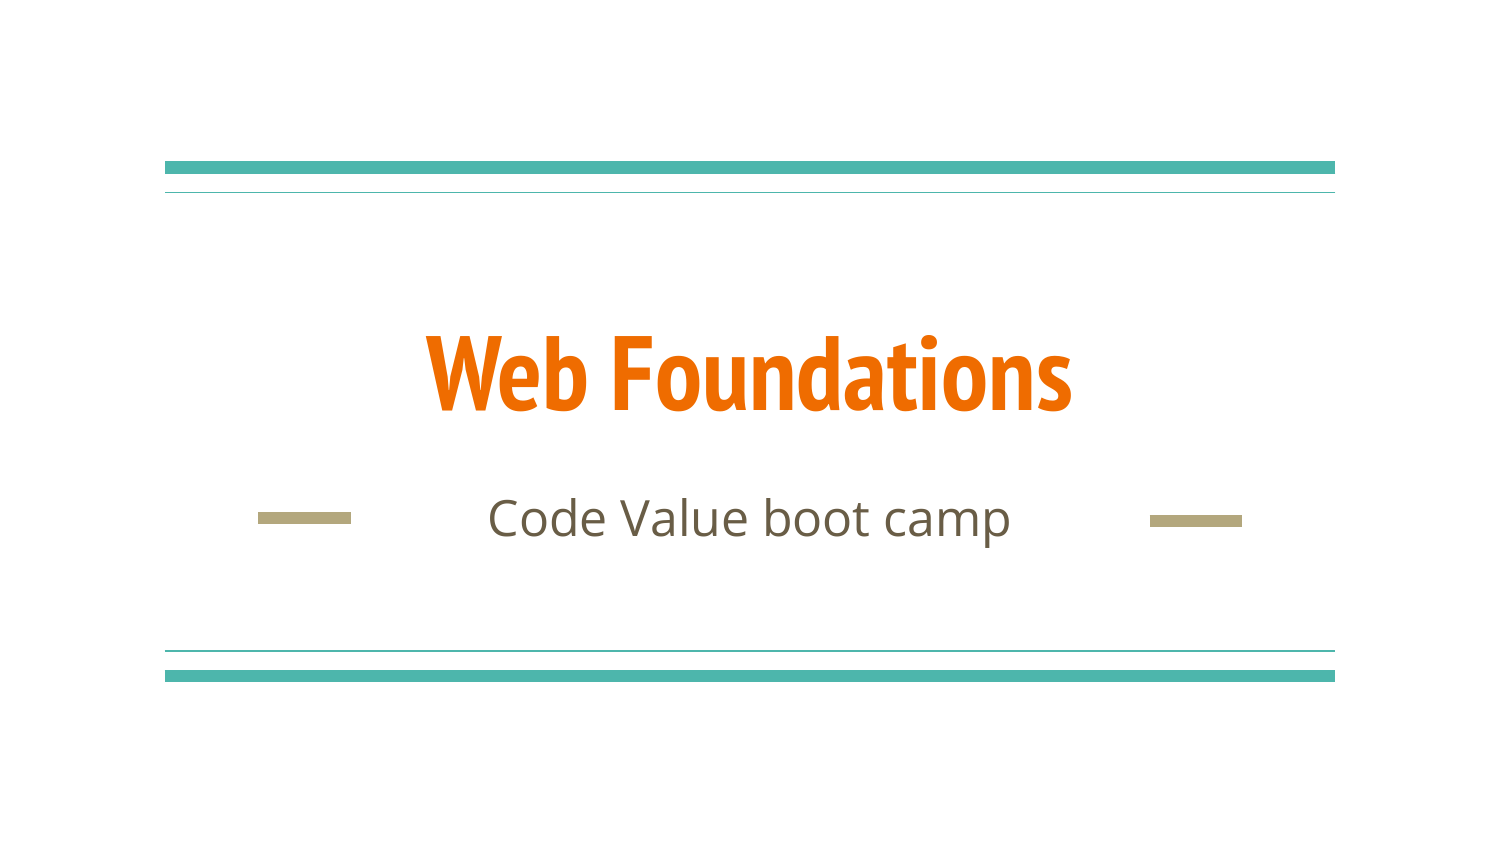

# Web Foundations
Code Value boot camp